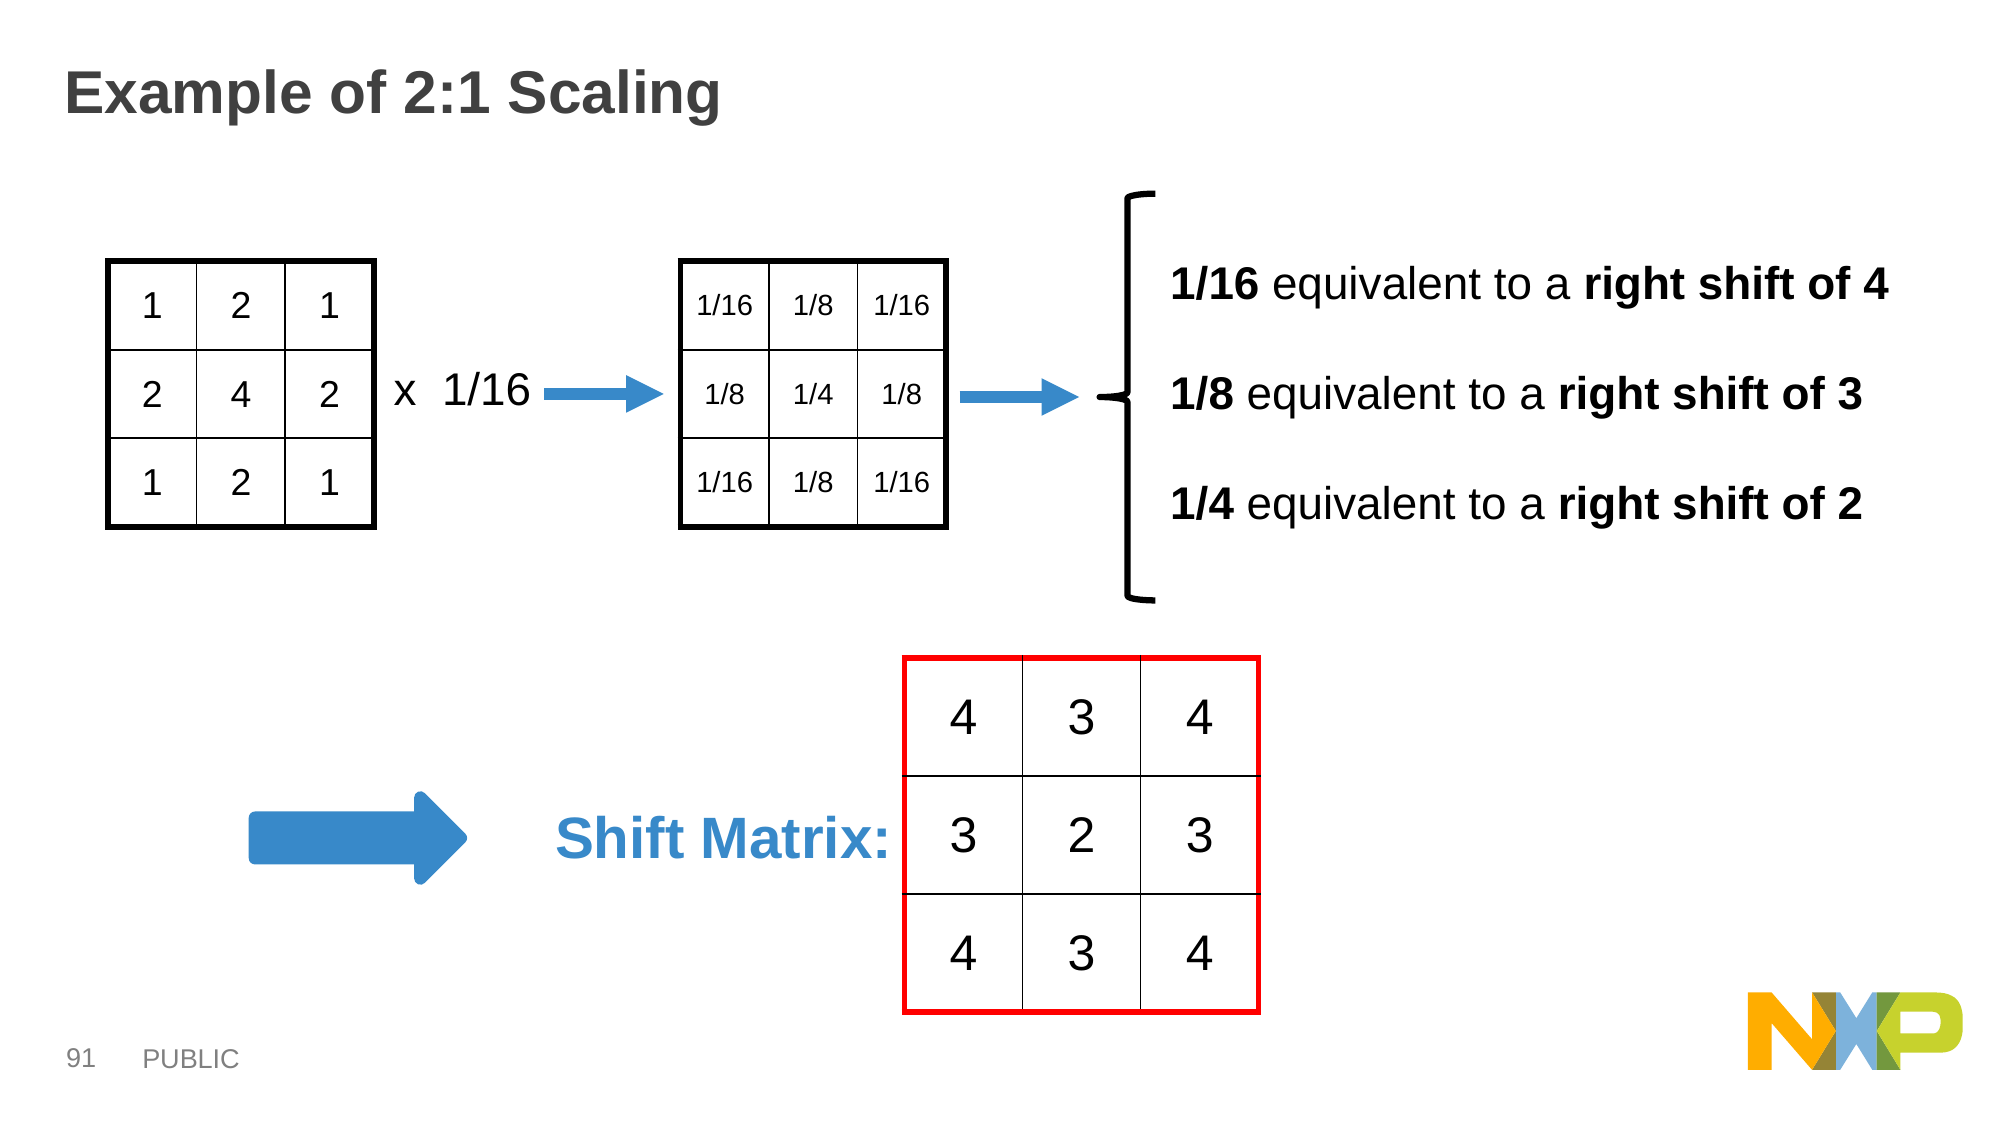

# Example of 2:1 Scaling

1/16 equivalent to a right shift of 4

1/8 equivalent to a right shift of 3

1/4 equivalent to a right shift of 2
| 1 | 2 | 1 |
| --- | --- | --- |
| 2 | 4 | 2 |
| 1 | 2 | 1 |
| 1/16 | 1/8 | 1/16 |
| --- | --- | --- |
| 1/8 | 1/4 | 1/8 |
| 1/16 | 1/8 | 1/16 |
x  1/16
| 4 | 3 | 4 |
| --- | --- | --- |
| 3 | 2 | 3 |
| 4 | 3 | 4 |

Shift Matrix: